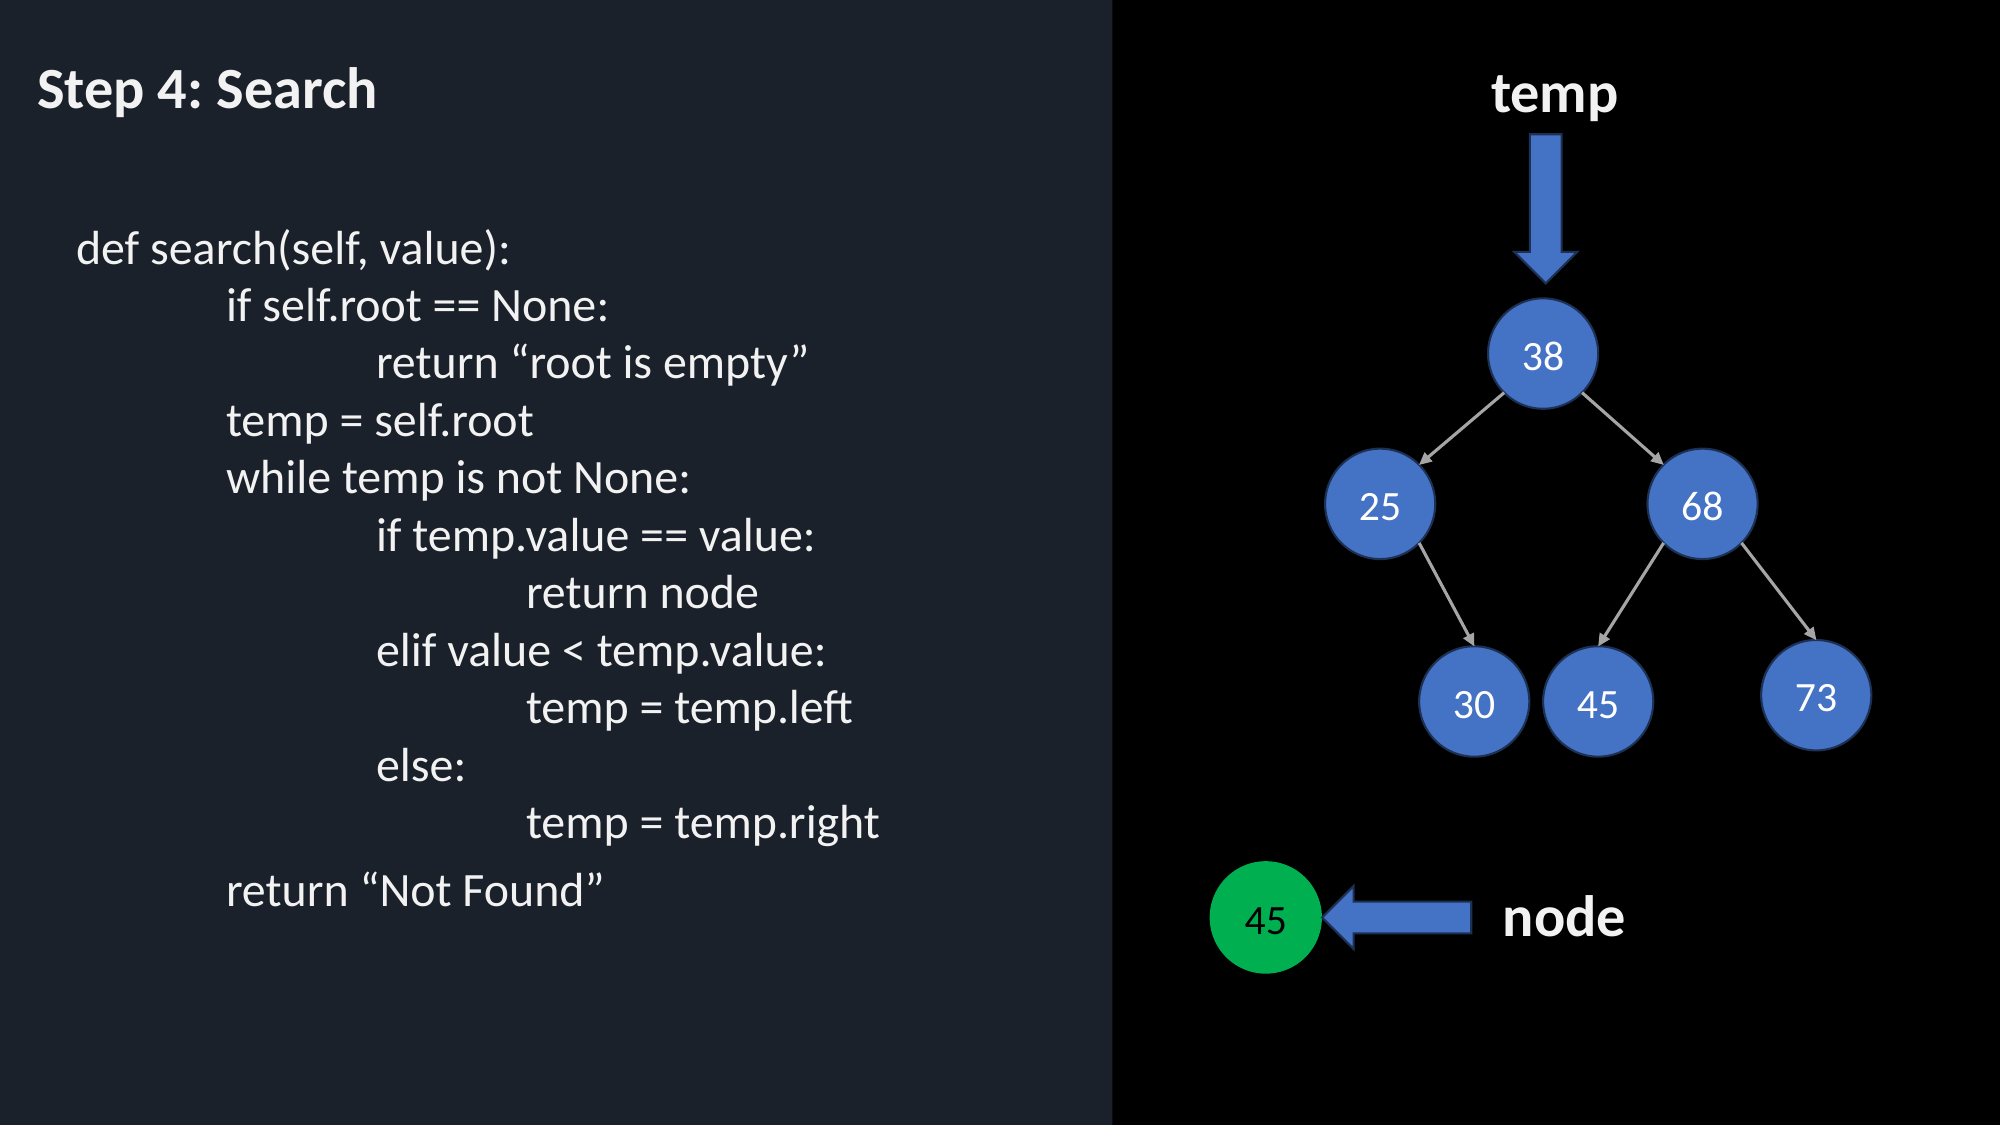

Step 4: Search
temp

def search(self, value):
	if self.root == None:
		return “root is empty”
	temp = self.root
	while temp is not None:
		if temp.value == value:
			return node
		elif value < temp.value:
			temp = temp.left
		else:
			temp = temp.right
	return “Not Found”
38
25
68
73
30
45
45
node